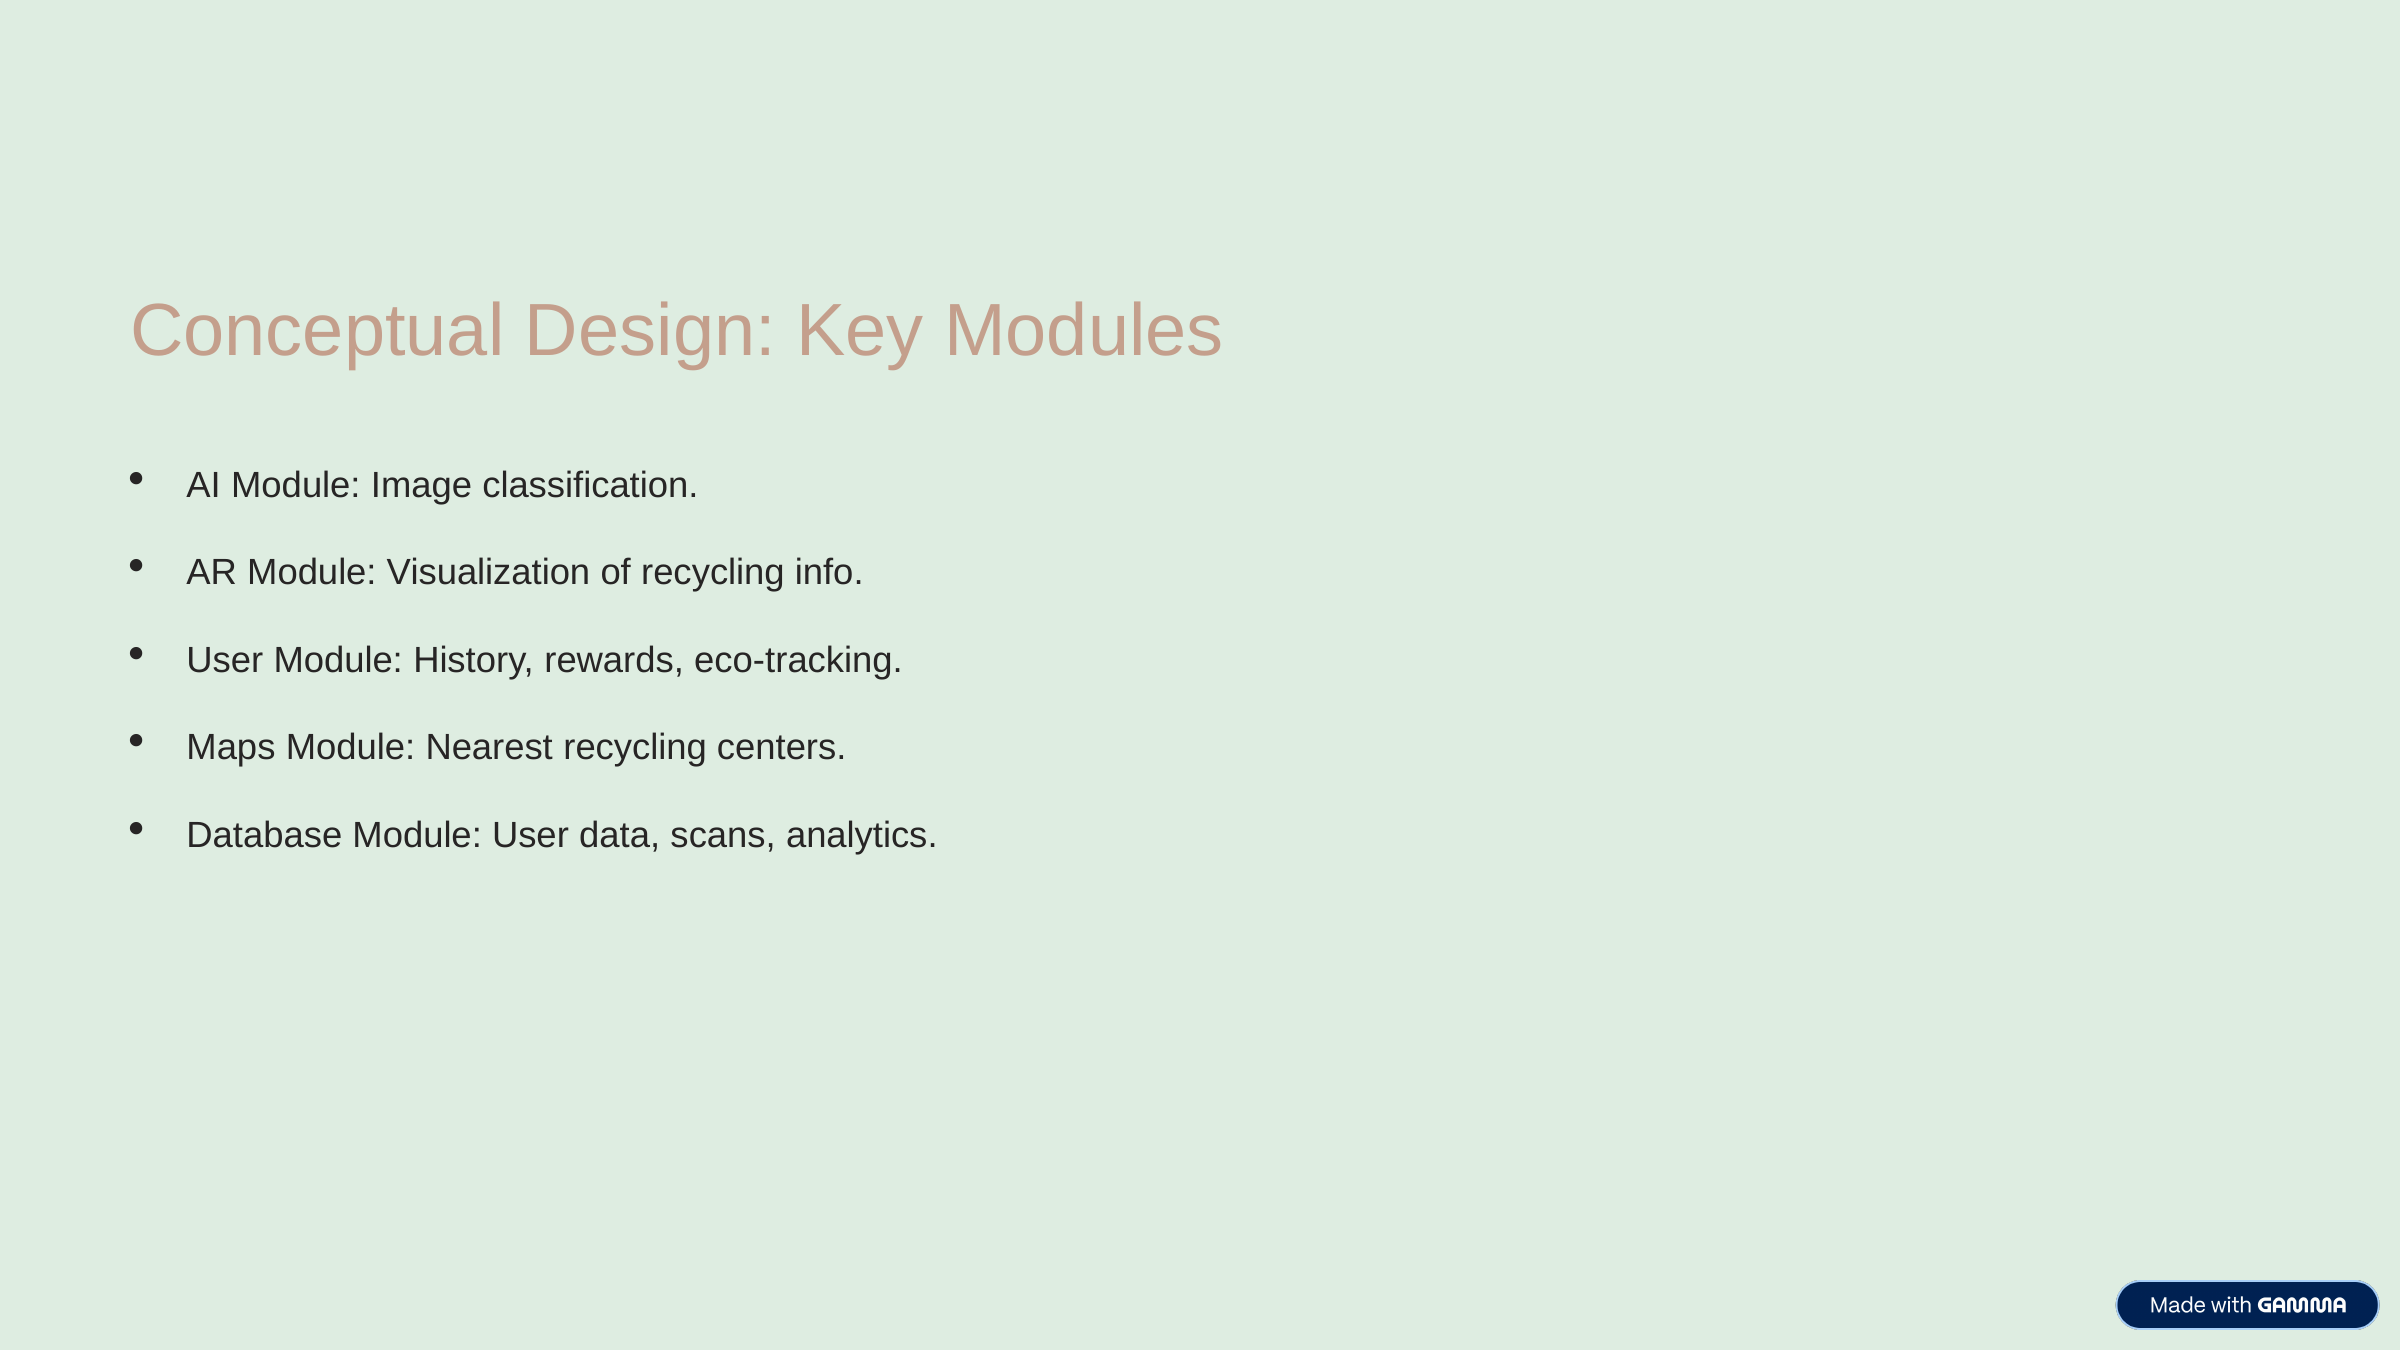

Conceptual Design: Key Modules
AI Module: Image classification.
AR Module: Visualization of recycling info.
User Module: History, rewards, eco-tracking.
Maps Module: Nearest recycling centers.
Database Module: User data, scans, analytics.